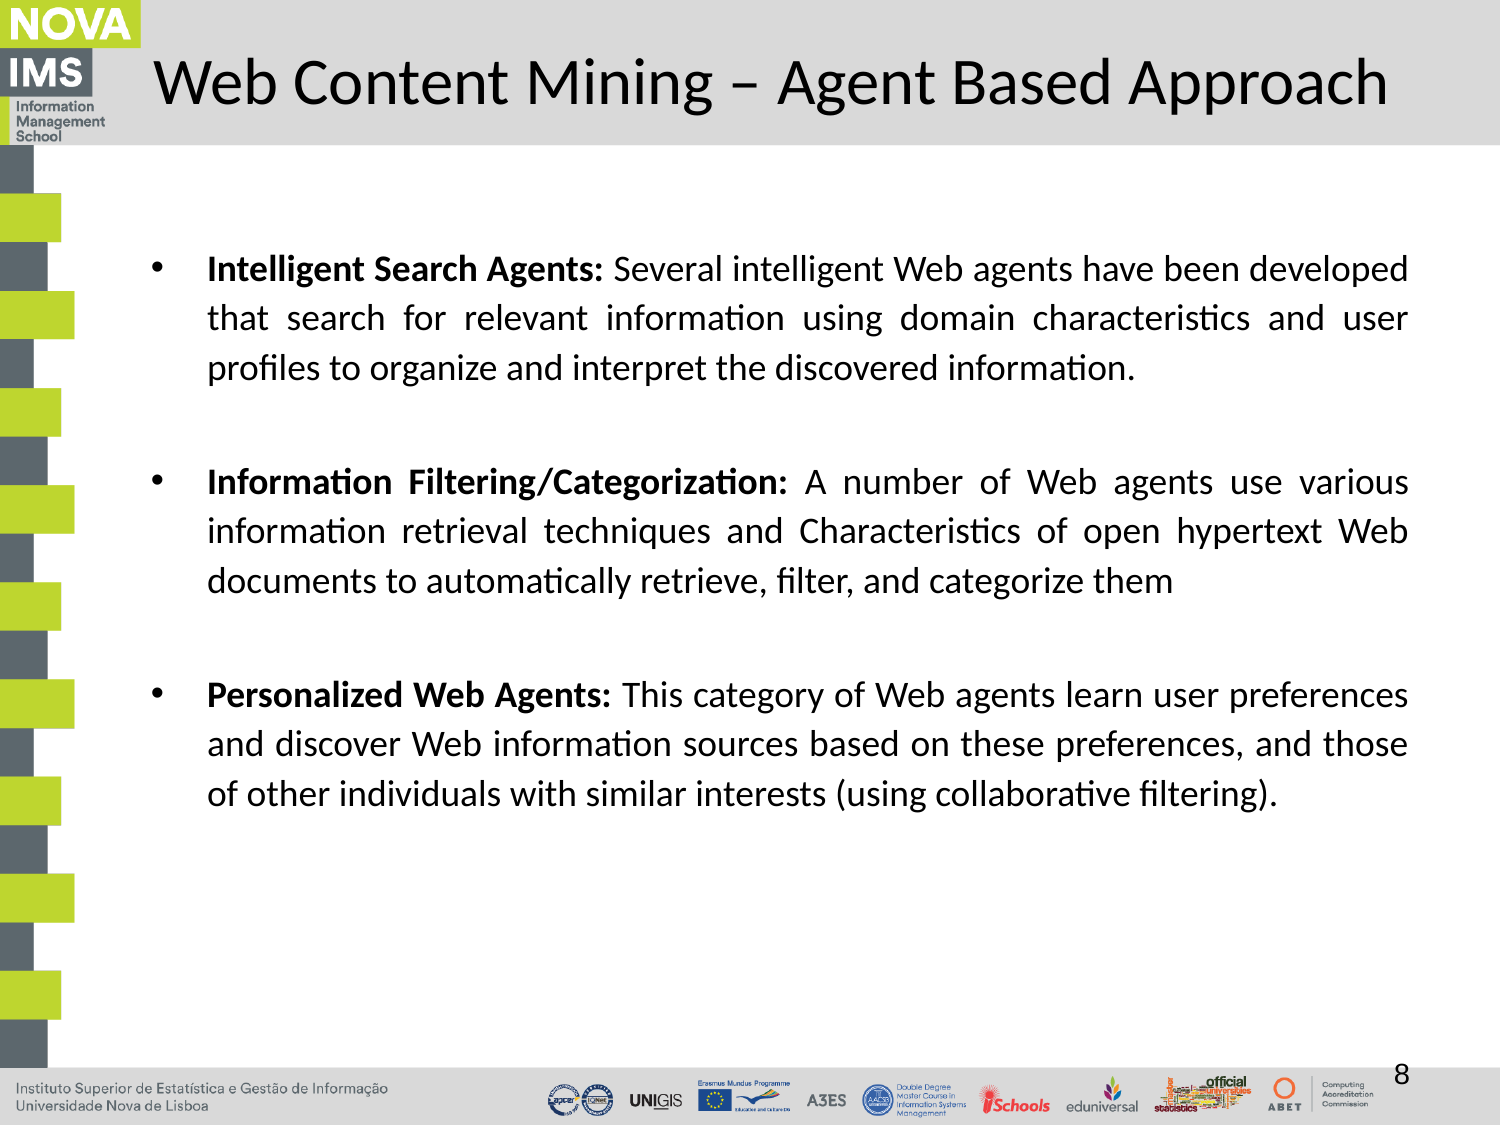

# Web Content Mining – Agent Based Approach
Intelligent Search Agents: Several intelligent Web agents have been developed that search for relevant information using domain characteristics and user profiles to organize and interpret the discovered information.

Information Filtering/Categorization: A number of Web agents use various information retrieval techniques and Characteristics of open hypertext Web documents to automatically retrieve, filter, and categorize them

Personalized Web Agents: This category of Web agents learn user preferences and discover Web information sources based on these preferences, and those of other individuals with similar interests (using collaborative filtering).

8